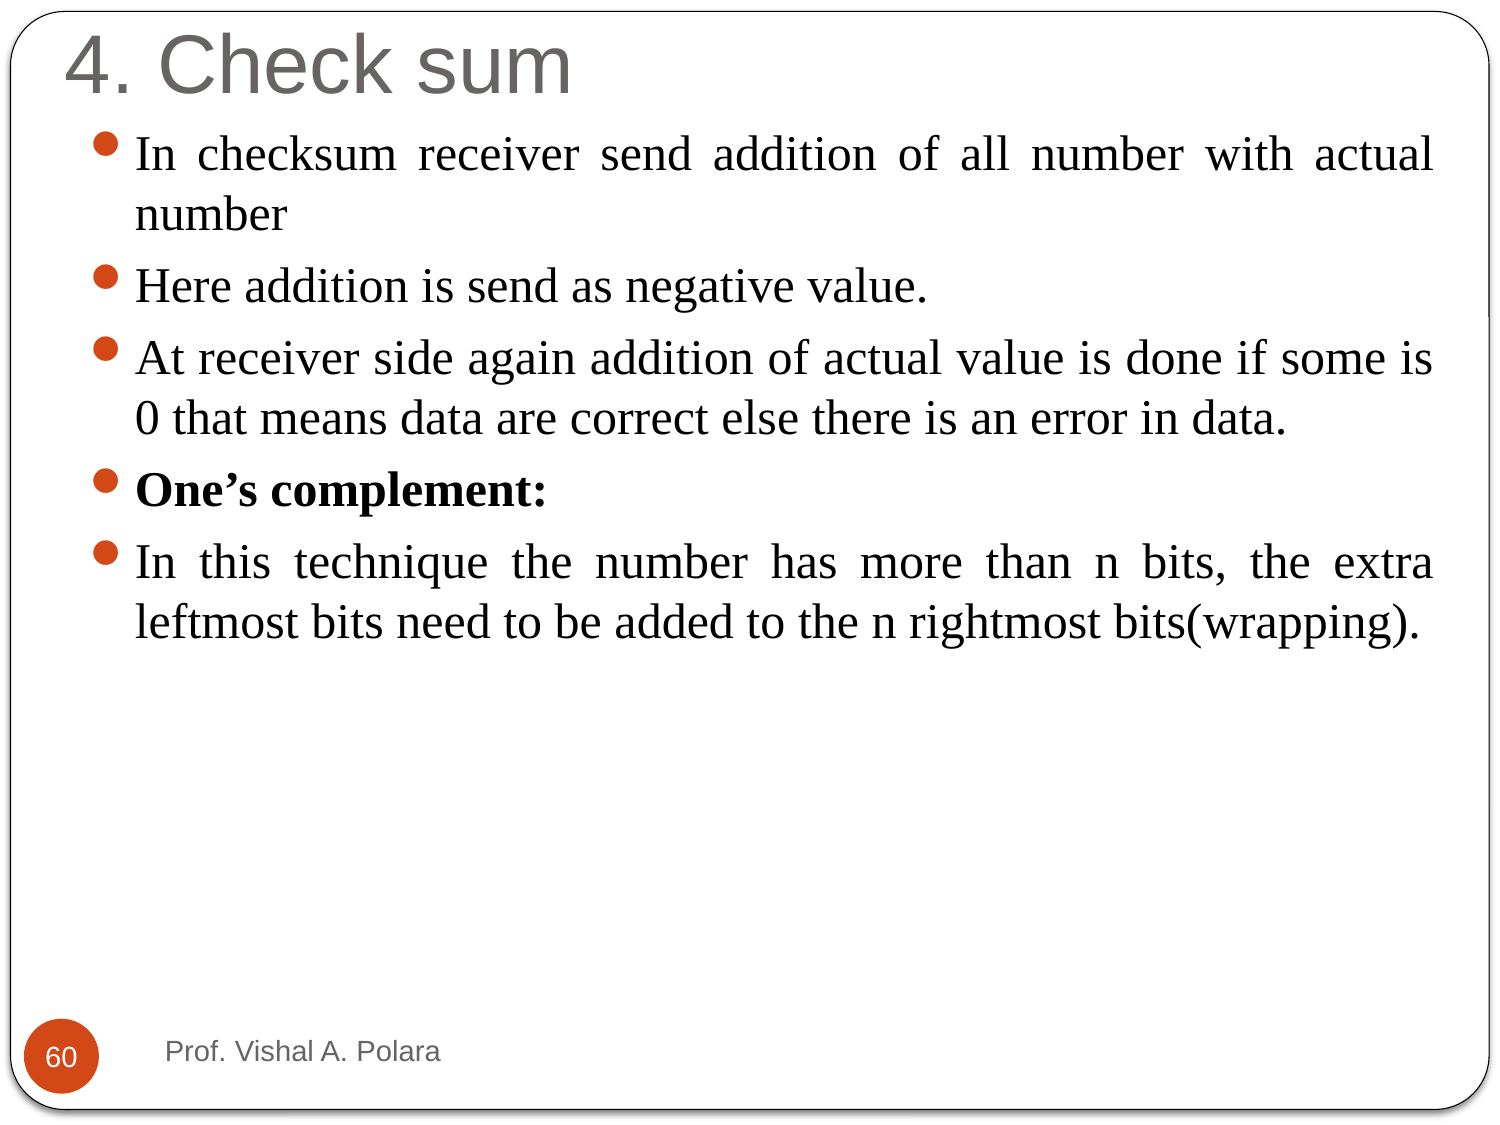

# 4. Check sum
In checksum receiver send addition of all number with actual number
Here addition is send as negative value.
At receiver side again addition of actual value is done if some is 0 that means data are correct else there is an error in data.
One’s complement:
In this technique the number has more than n bits, the extra leftmost bits need to be added to the n rightmost bits(wrapping).

Prof. Vishal A. Polara
60